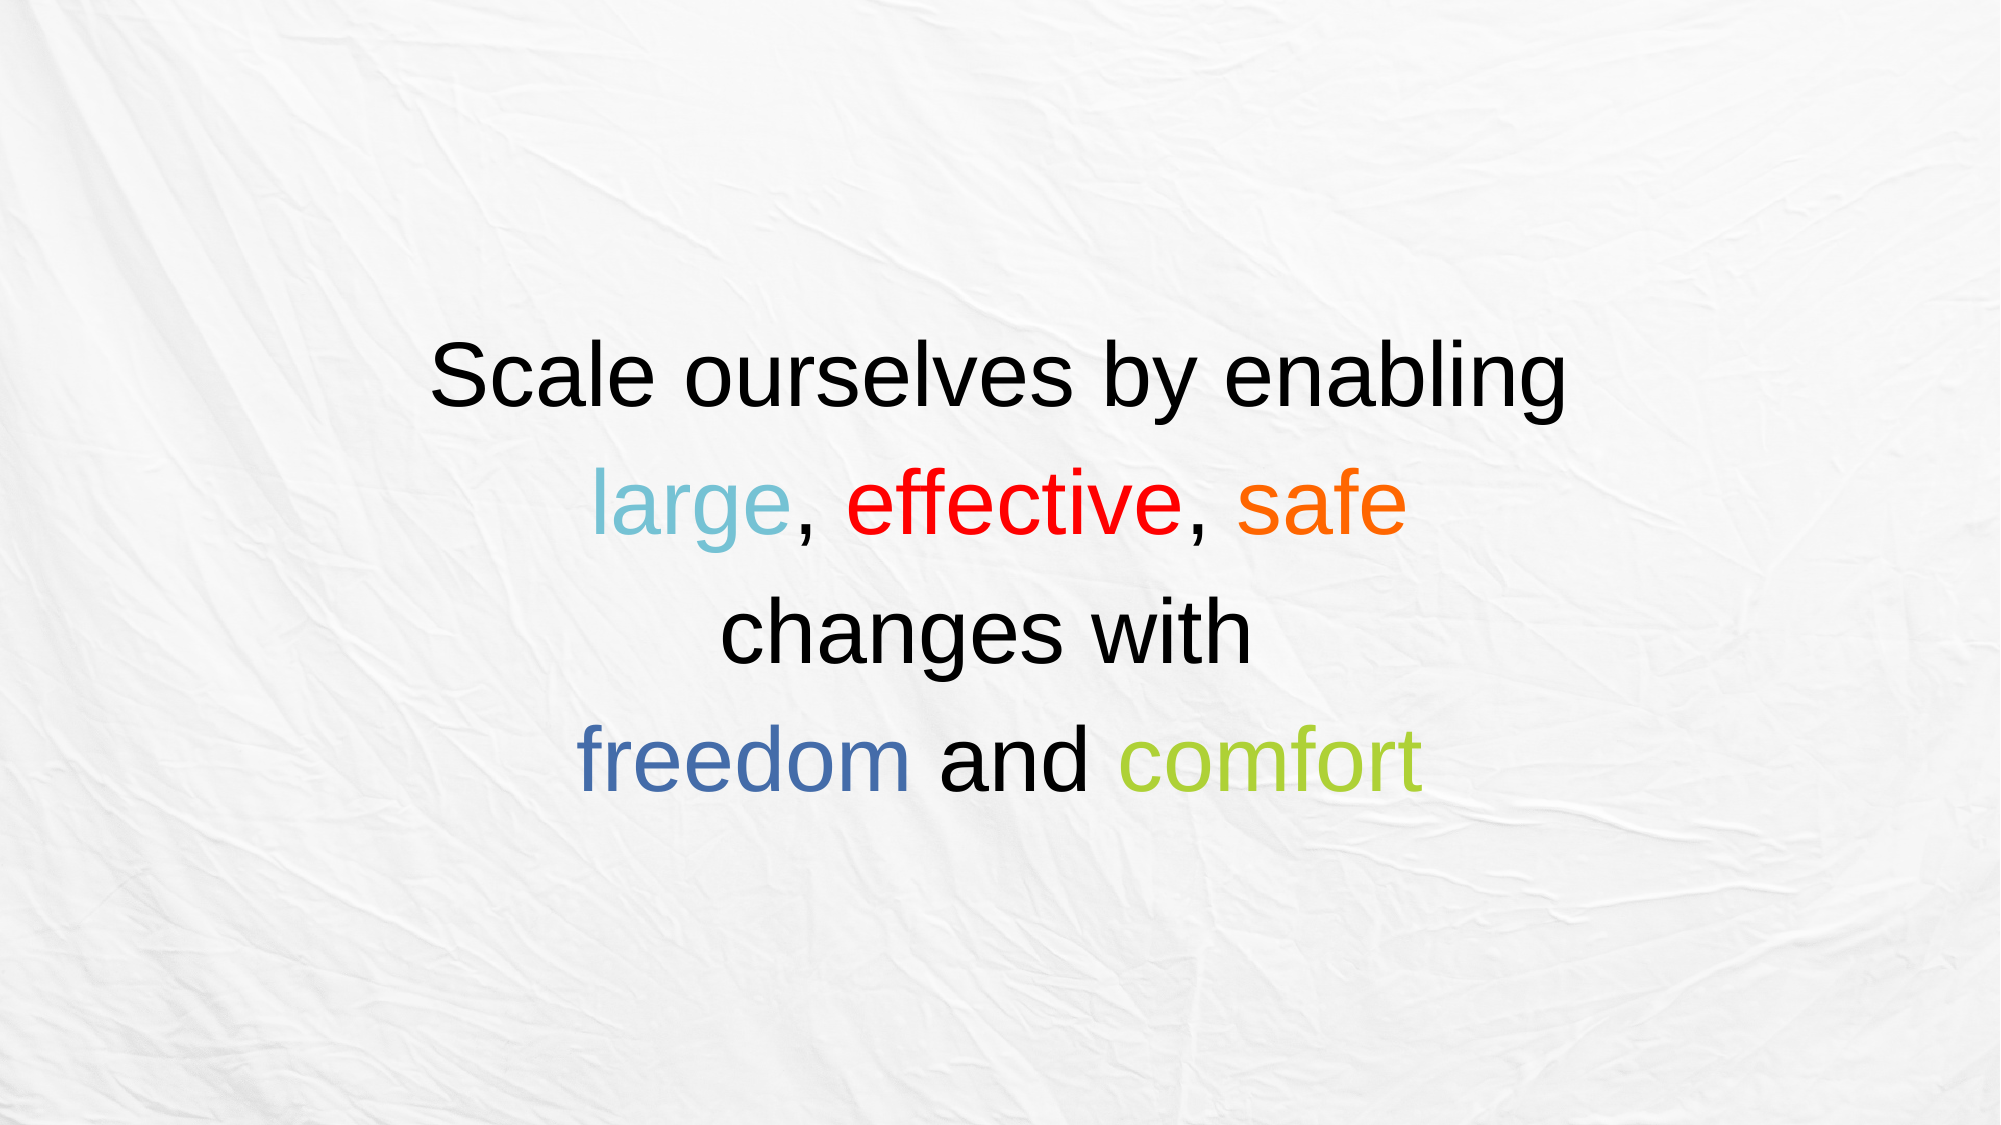

Scale ourselves by enabling
 large, effective, safe
changes with
freedom and comfort